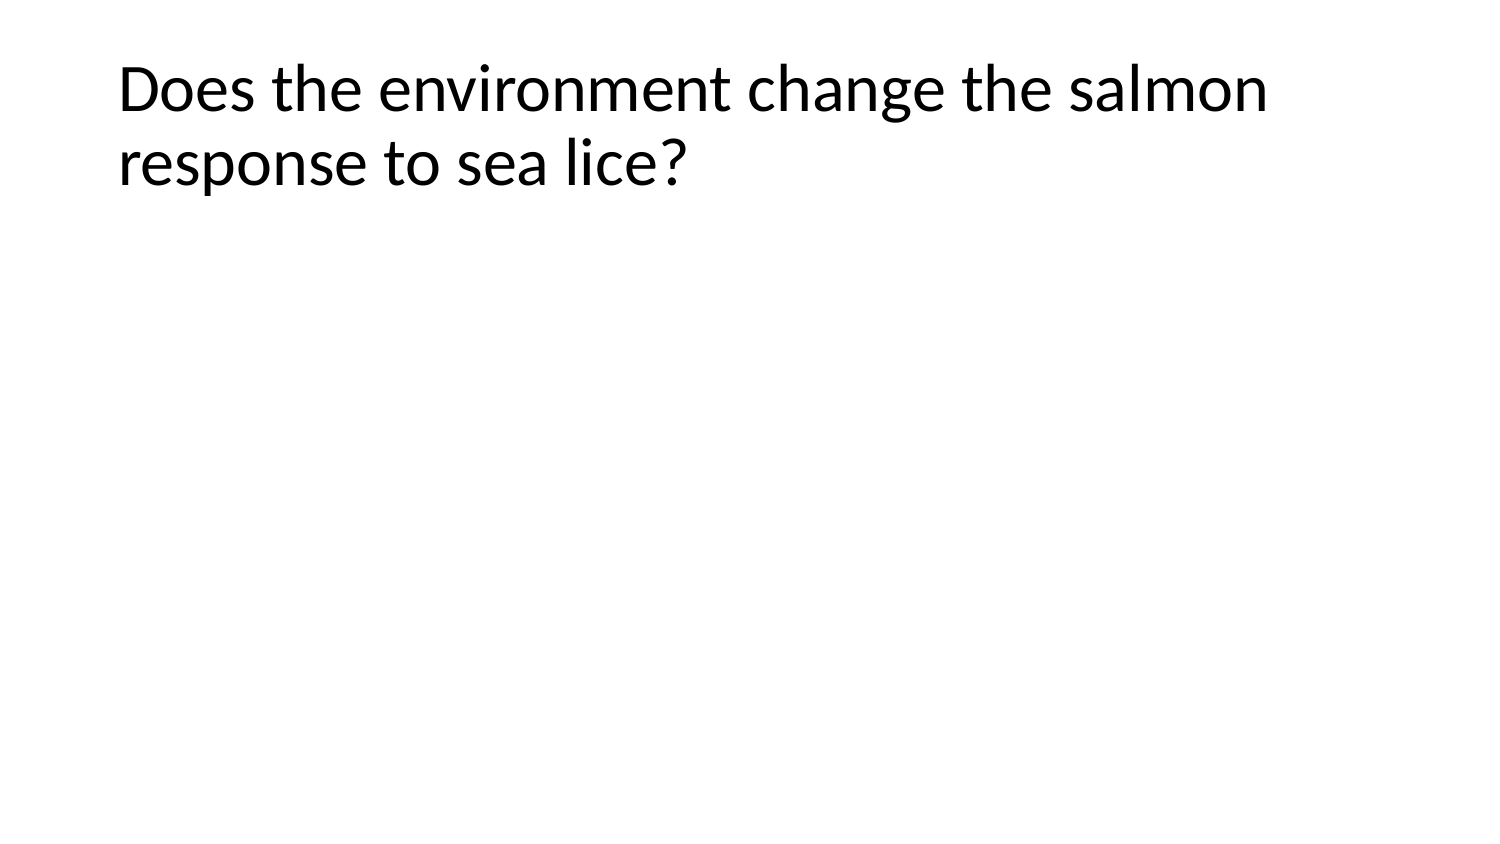

# Does the environment change the salmon response to sea lice?